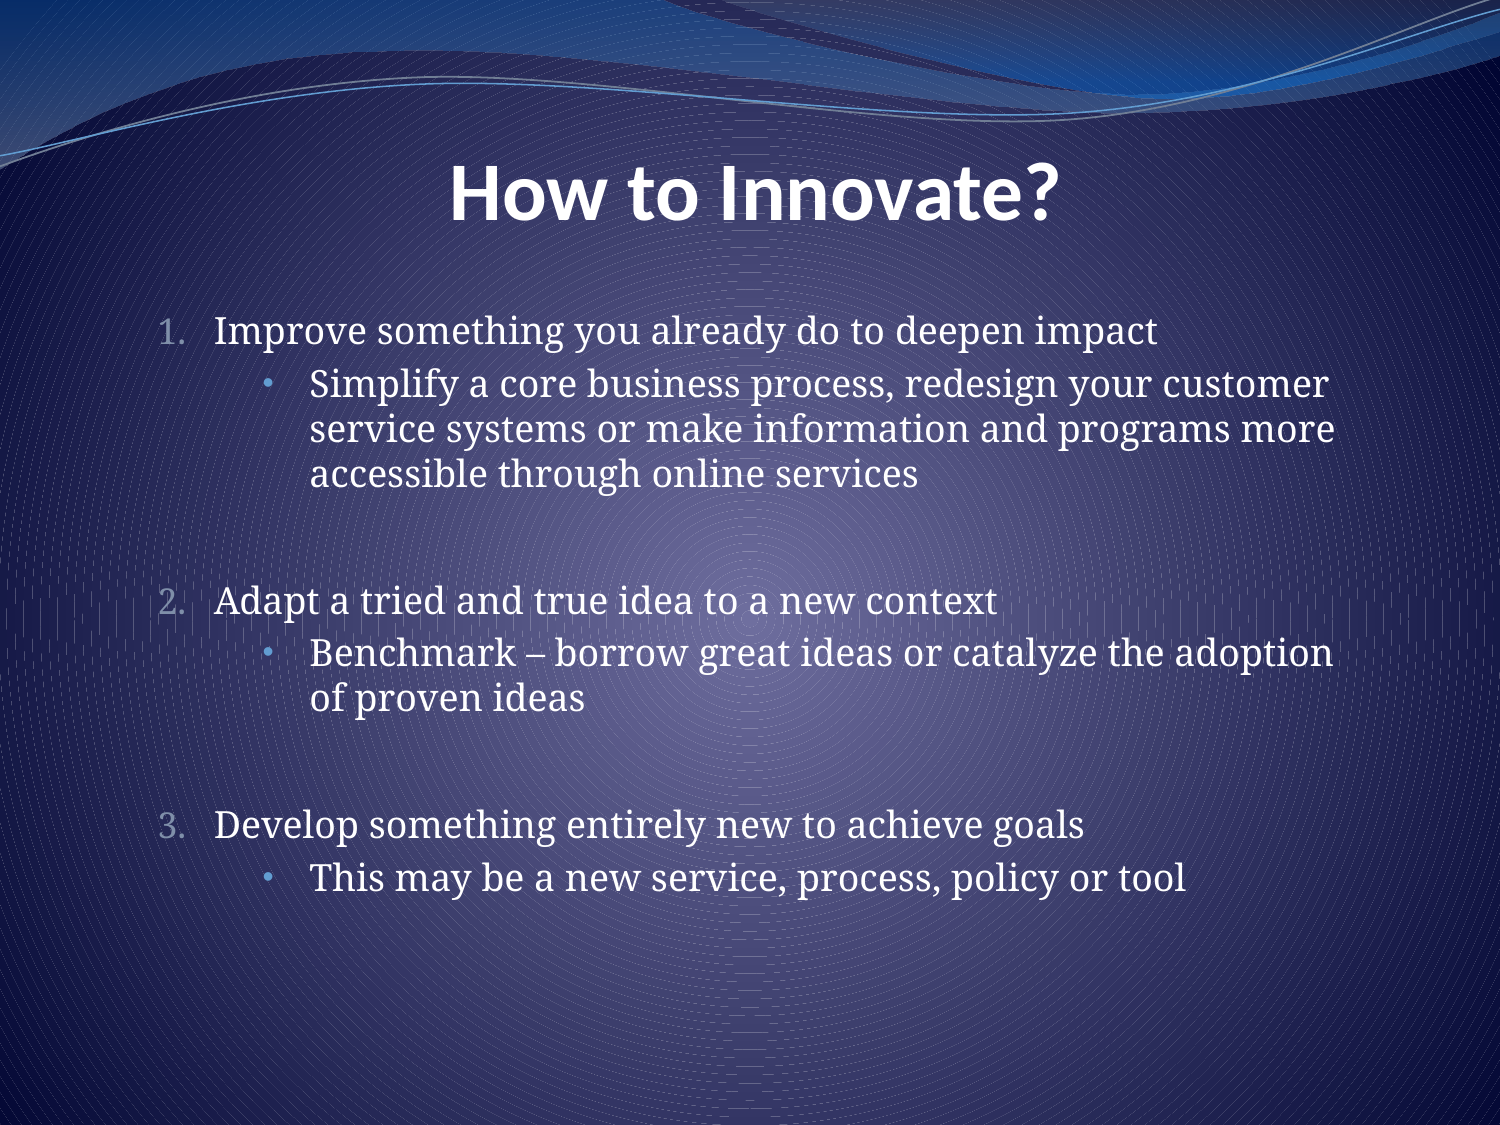

# How to Innovate?
Improve something you already do to deepen impact
Simplify a core business process, redesign your customer service systems or make information and programs more accessible through online services

Adapt a tried and true idea to a new context
Benchmark – borrow great ideas or catalyze the adoption of proven ideas

Develop something entirely new to achieve goals
This may be a new service, process, policy or tool